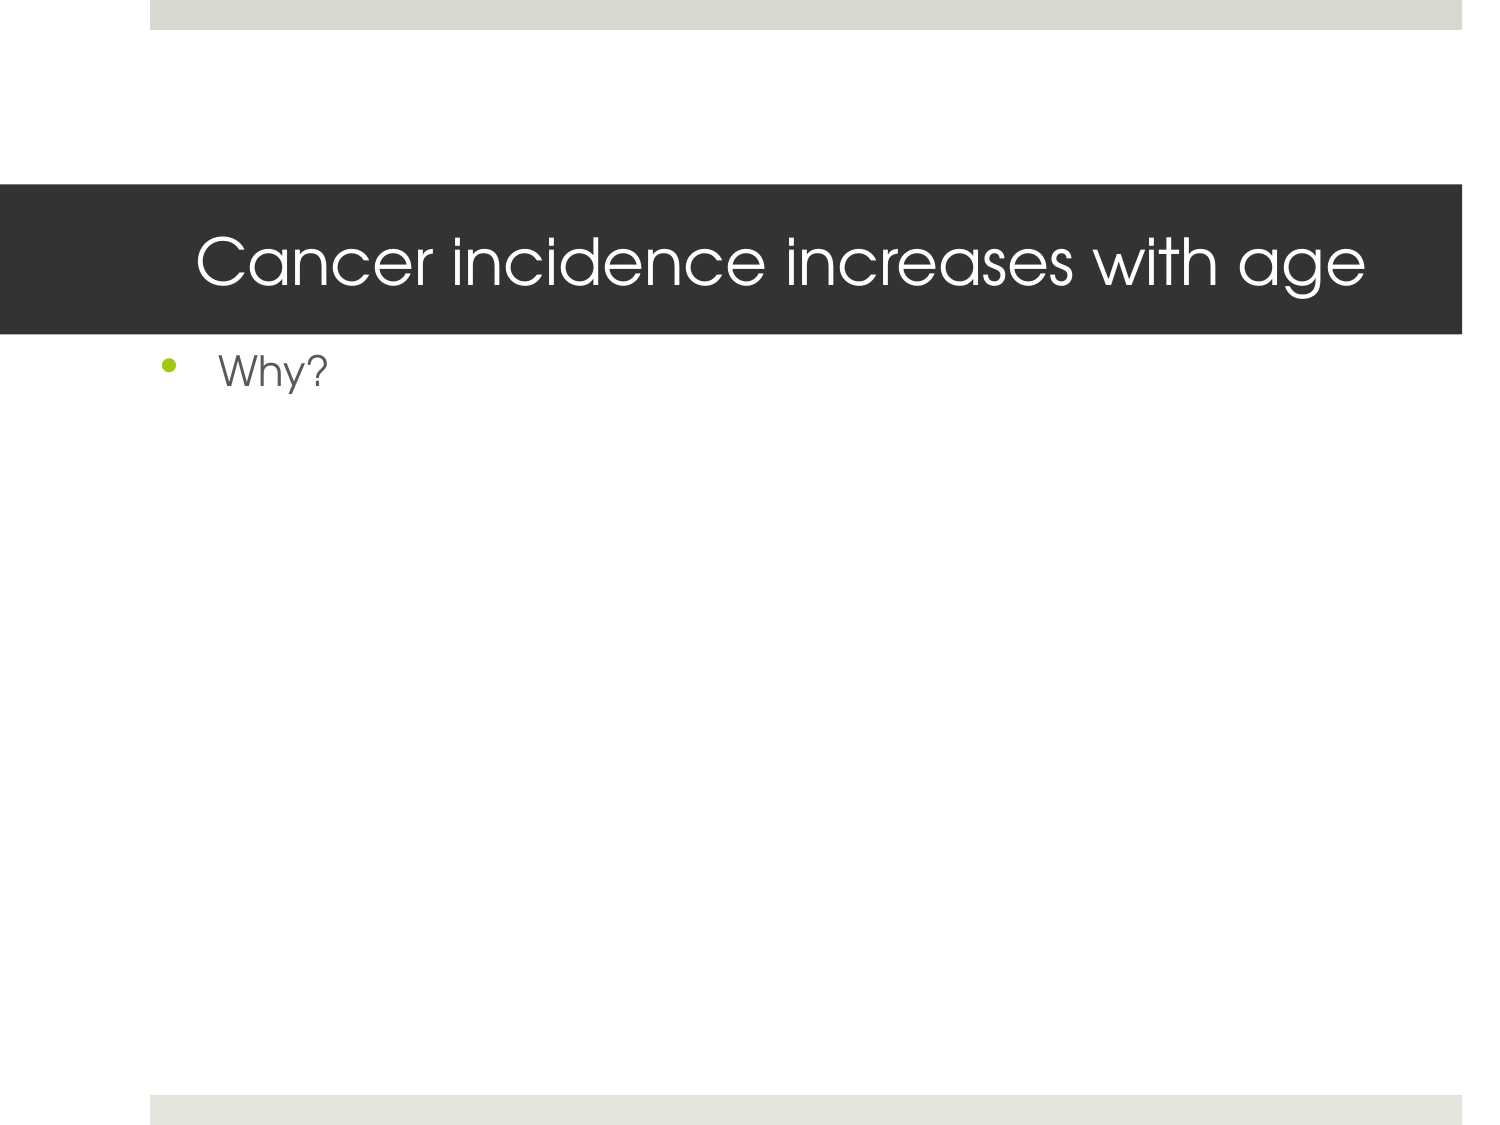

# Cancer incidence increases with age
Why?